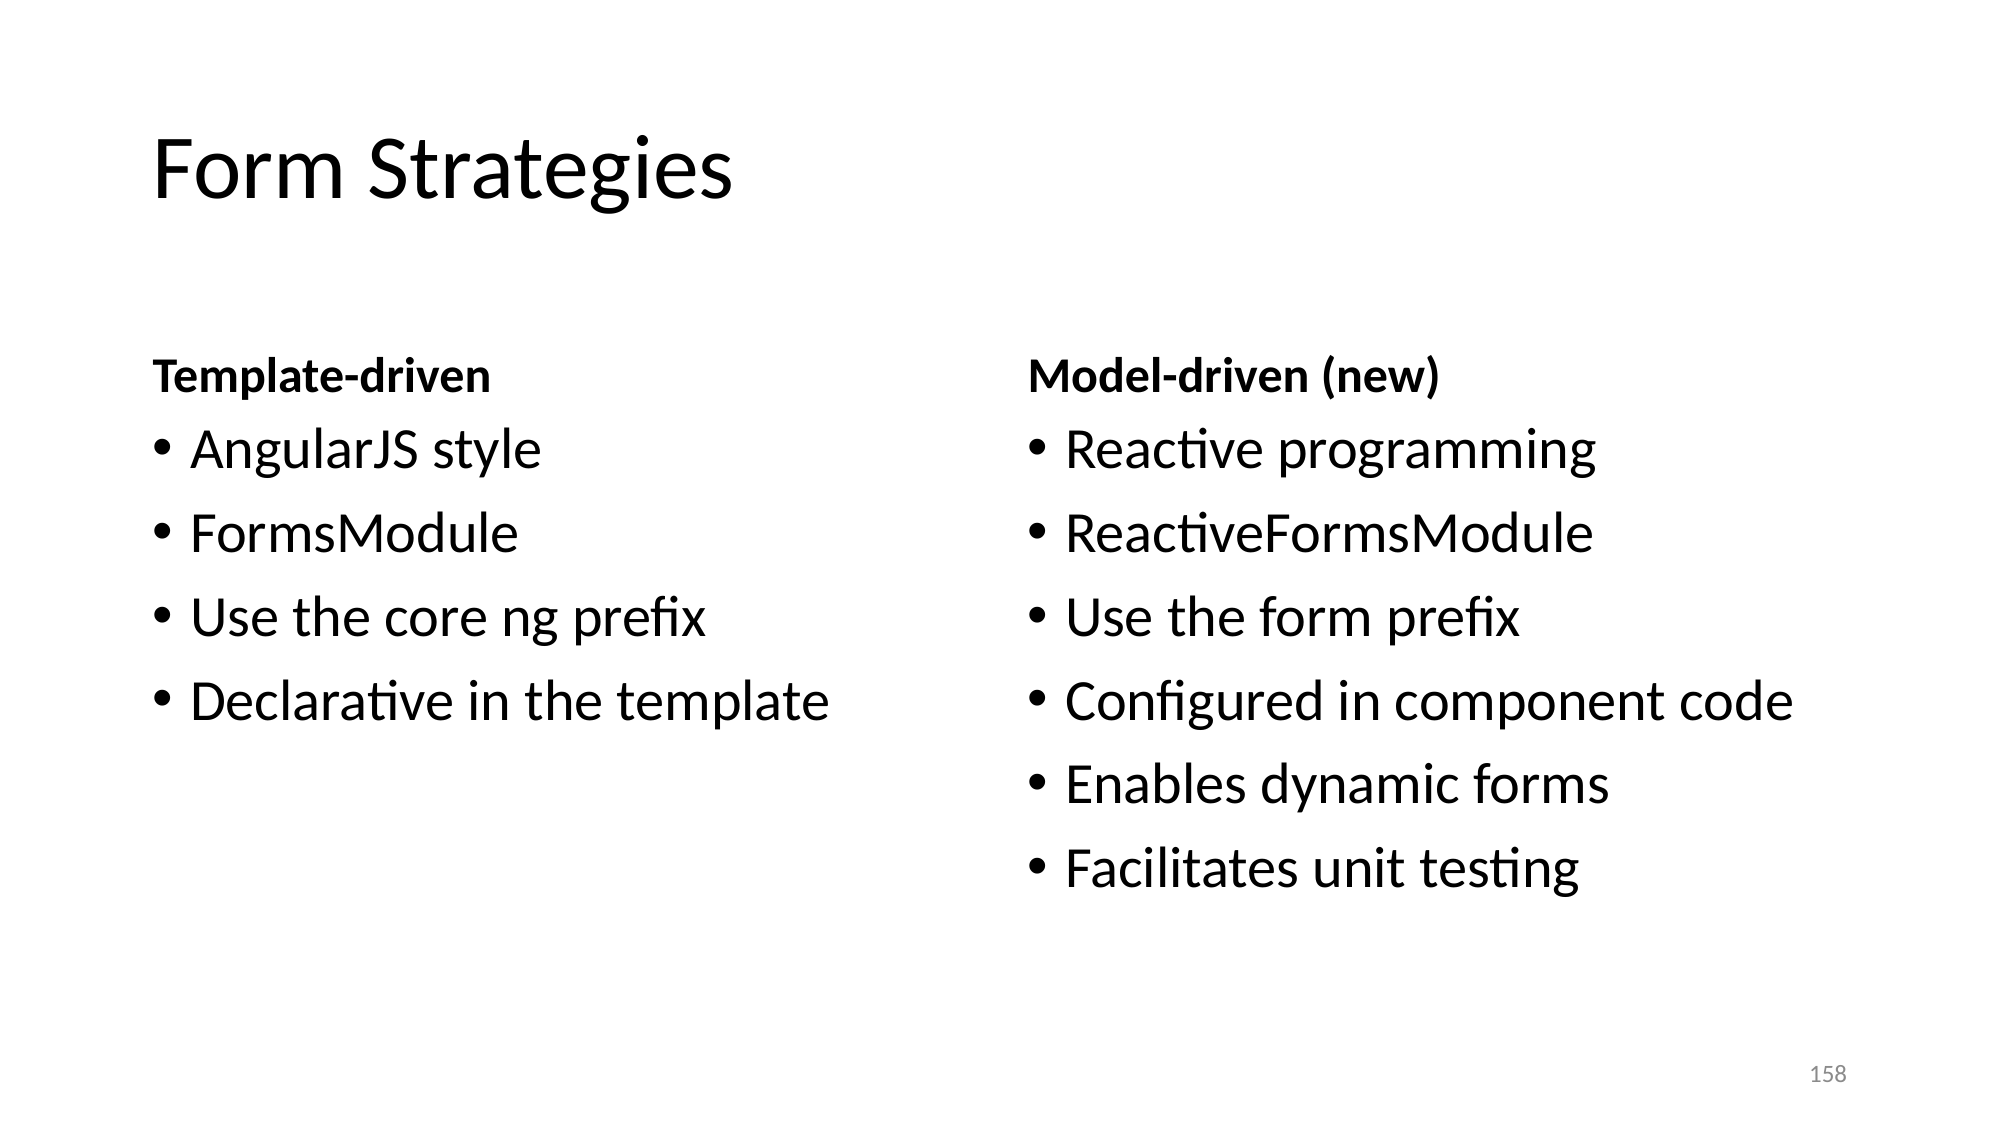

# Form Strategies
Template-driven
Model-driven (new)
AngularJS style
FormsModule
Use the core ng prefix
Declarative in the template
Reactive programming
ReactiveFormsModule
Use the form prefix
Configured in component code
Enables dynamic forms
Facilitates unit testing
158